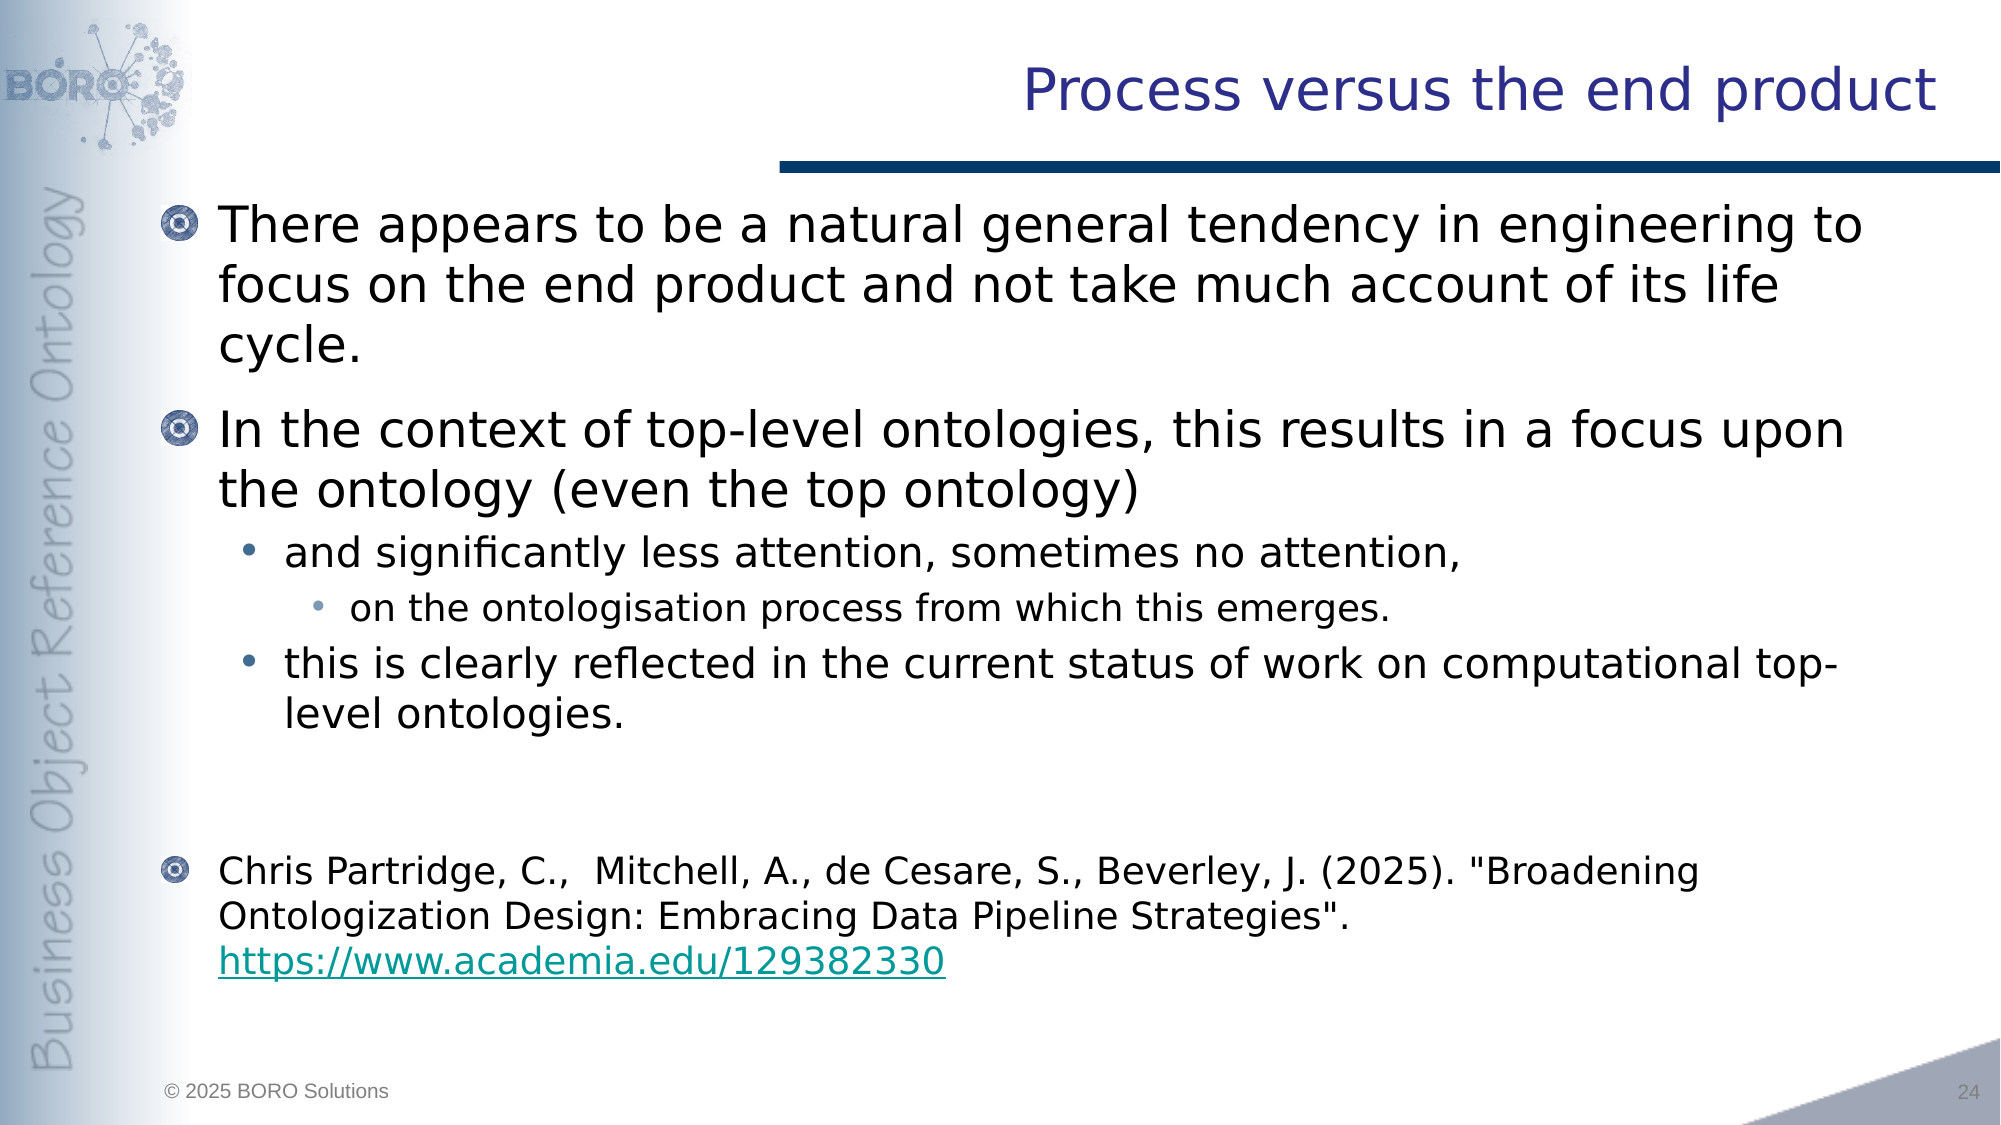

# Process versus the end product
There appears to be a natural general tendency in engineering to focus on the end product and not take much account of its life cycle.
In the context of top-level ontologies, this results in a focus upon the ontology (even the top ontology)
and significantly less attention, sometimes no attention,
on the ontologisation process from which this emerges.
this is clearly reflected in the current status of work on computational top-level ontologies.

Chris Partridge, C.,  Mitchell, A., de Cesare, S., Beverley, J. (2025). "Broadening Ontologization Design: Embracing Data Pipeline Strategies". https://www.academia.edu/129382330
24